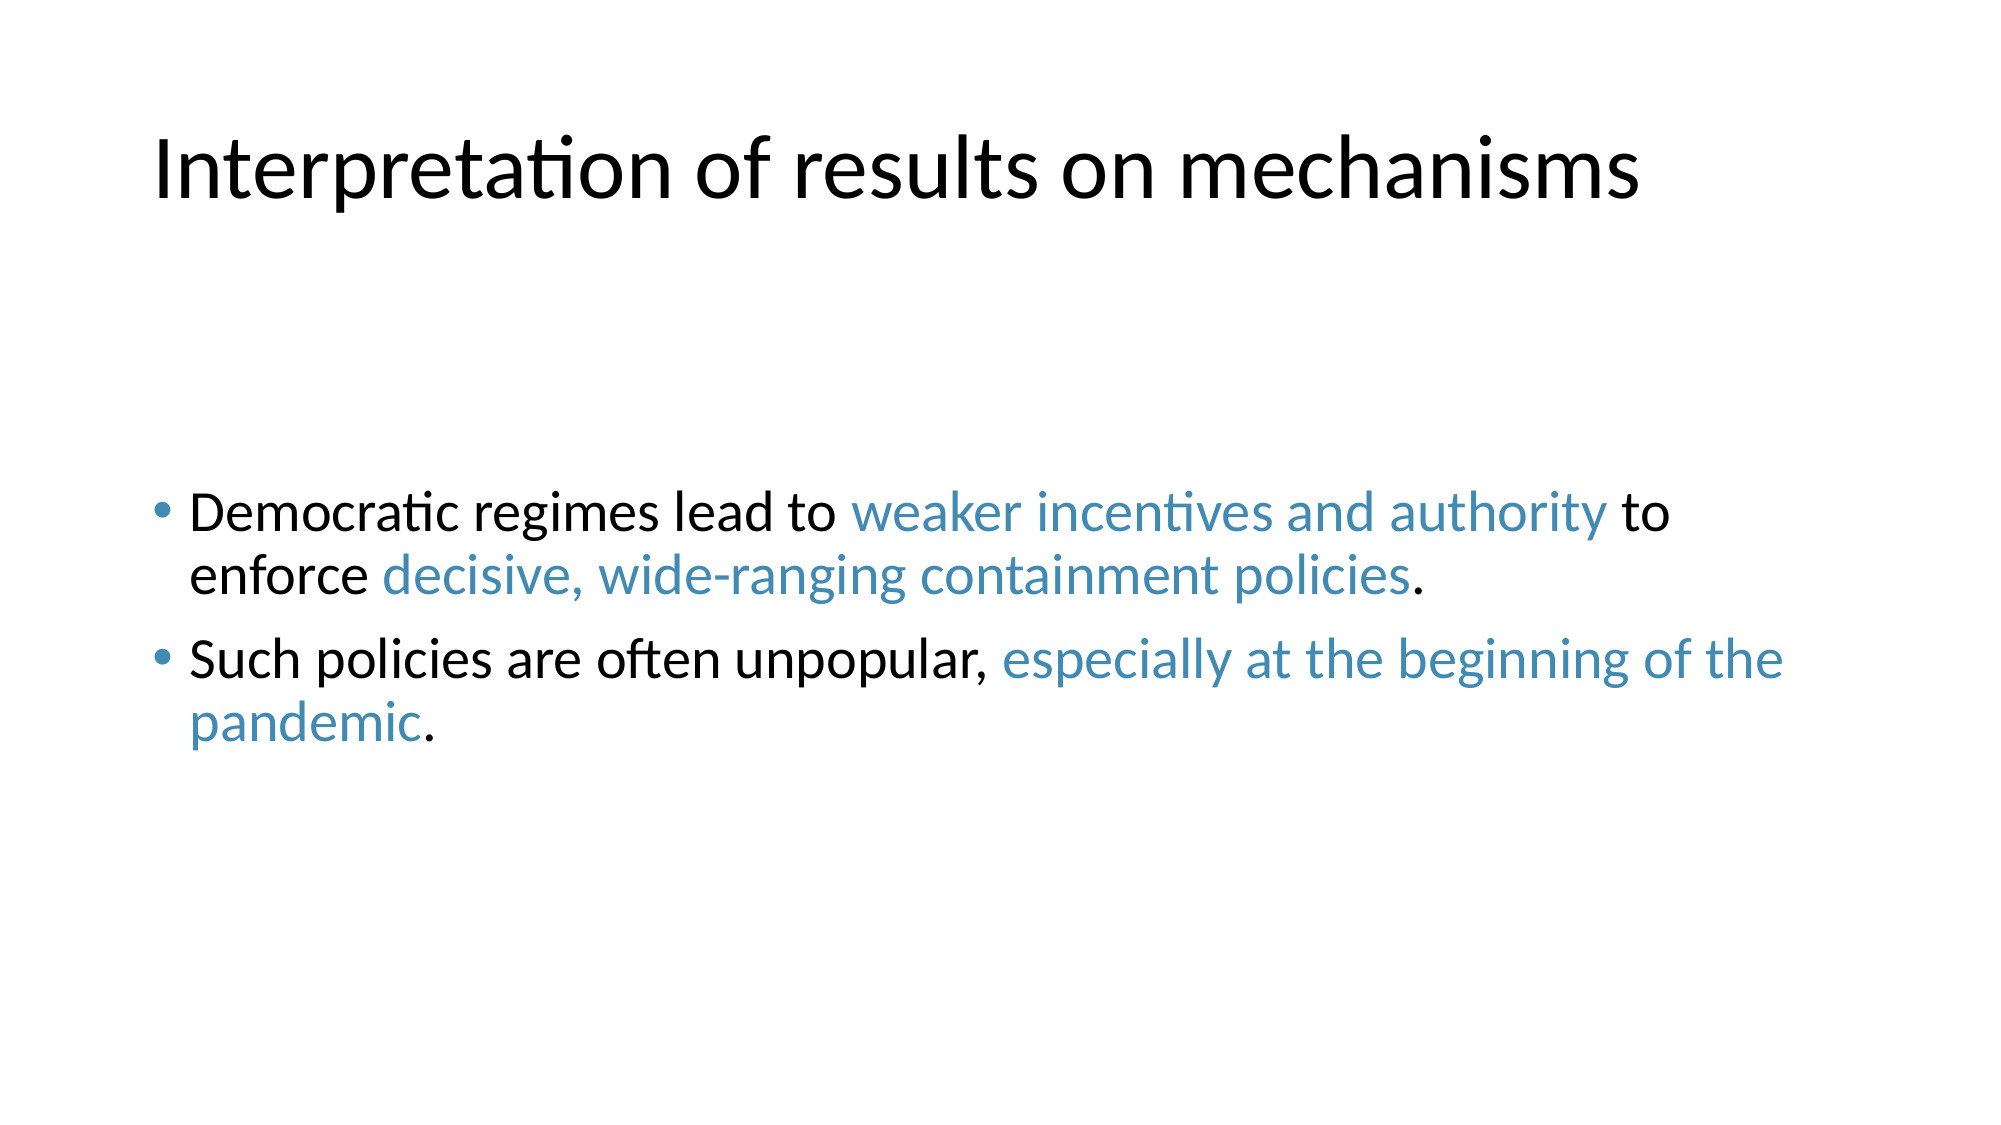

# Interpretation of results on mechanisms

Democratic regimes lead to weaker incentives and authority to enforce decisive, wide-ranging containment policies.
Such policies are often unpopular, especially at the beginning of the pandemic.